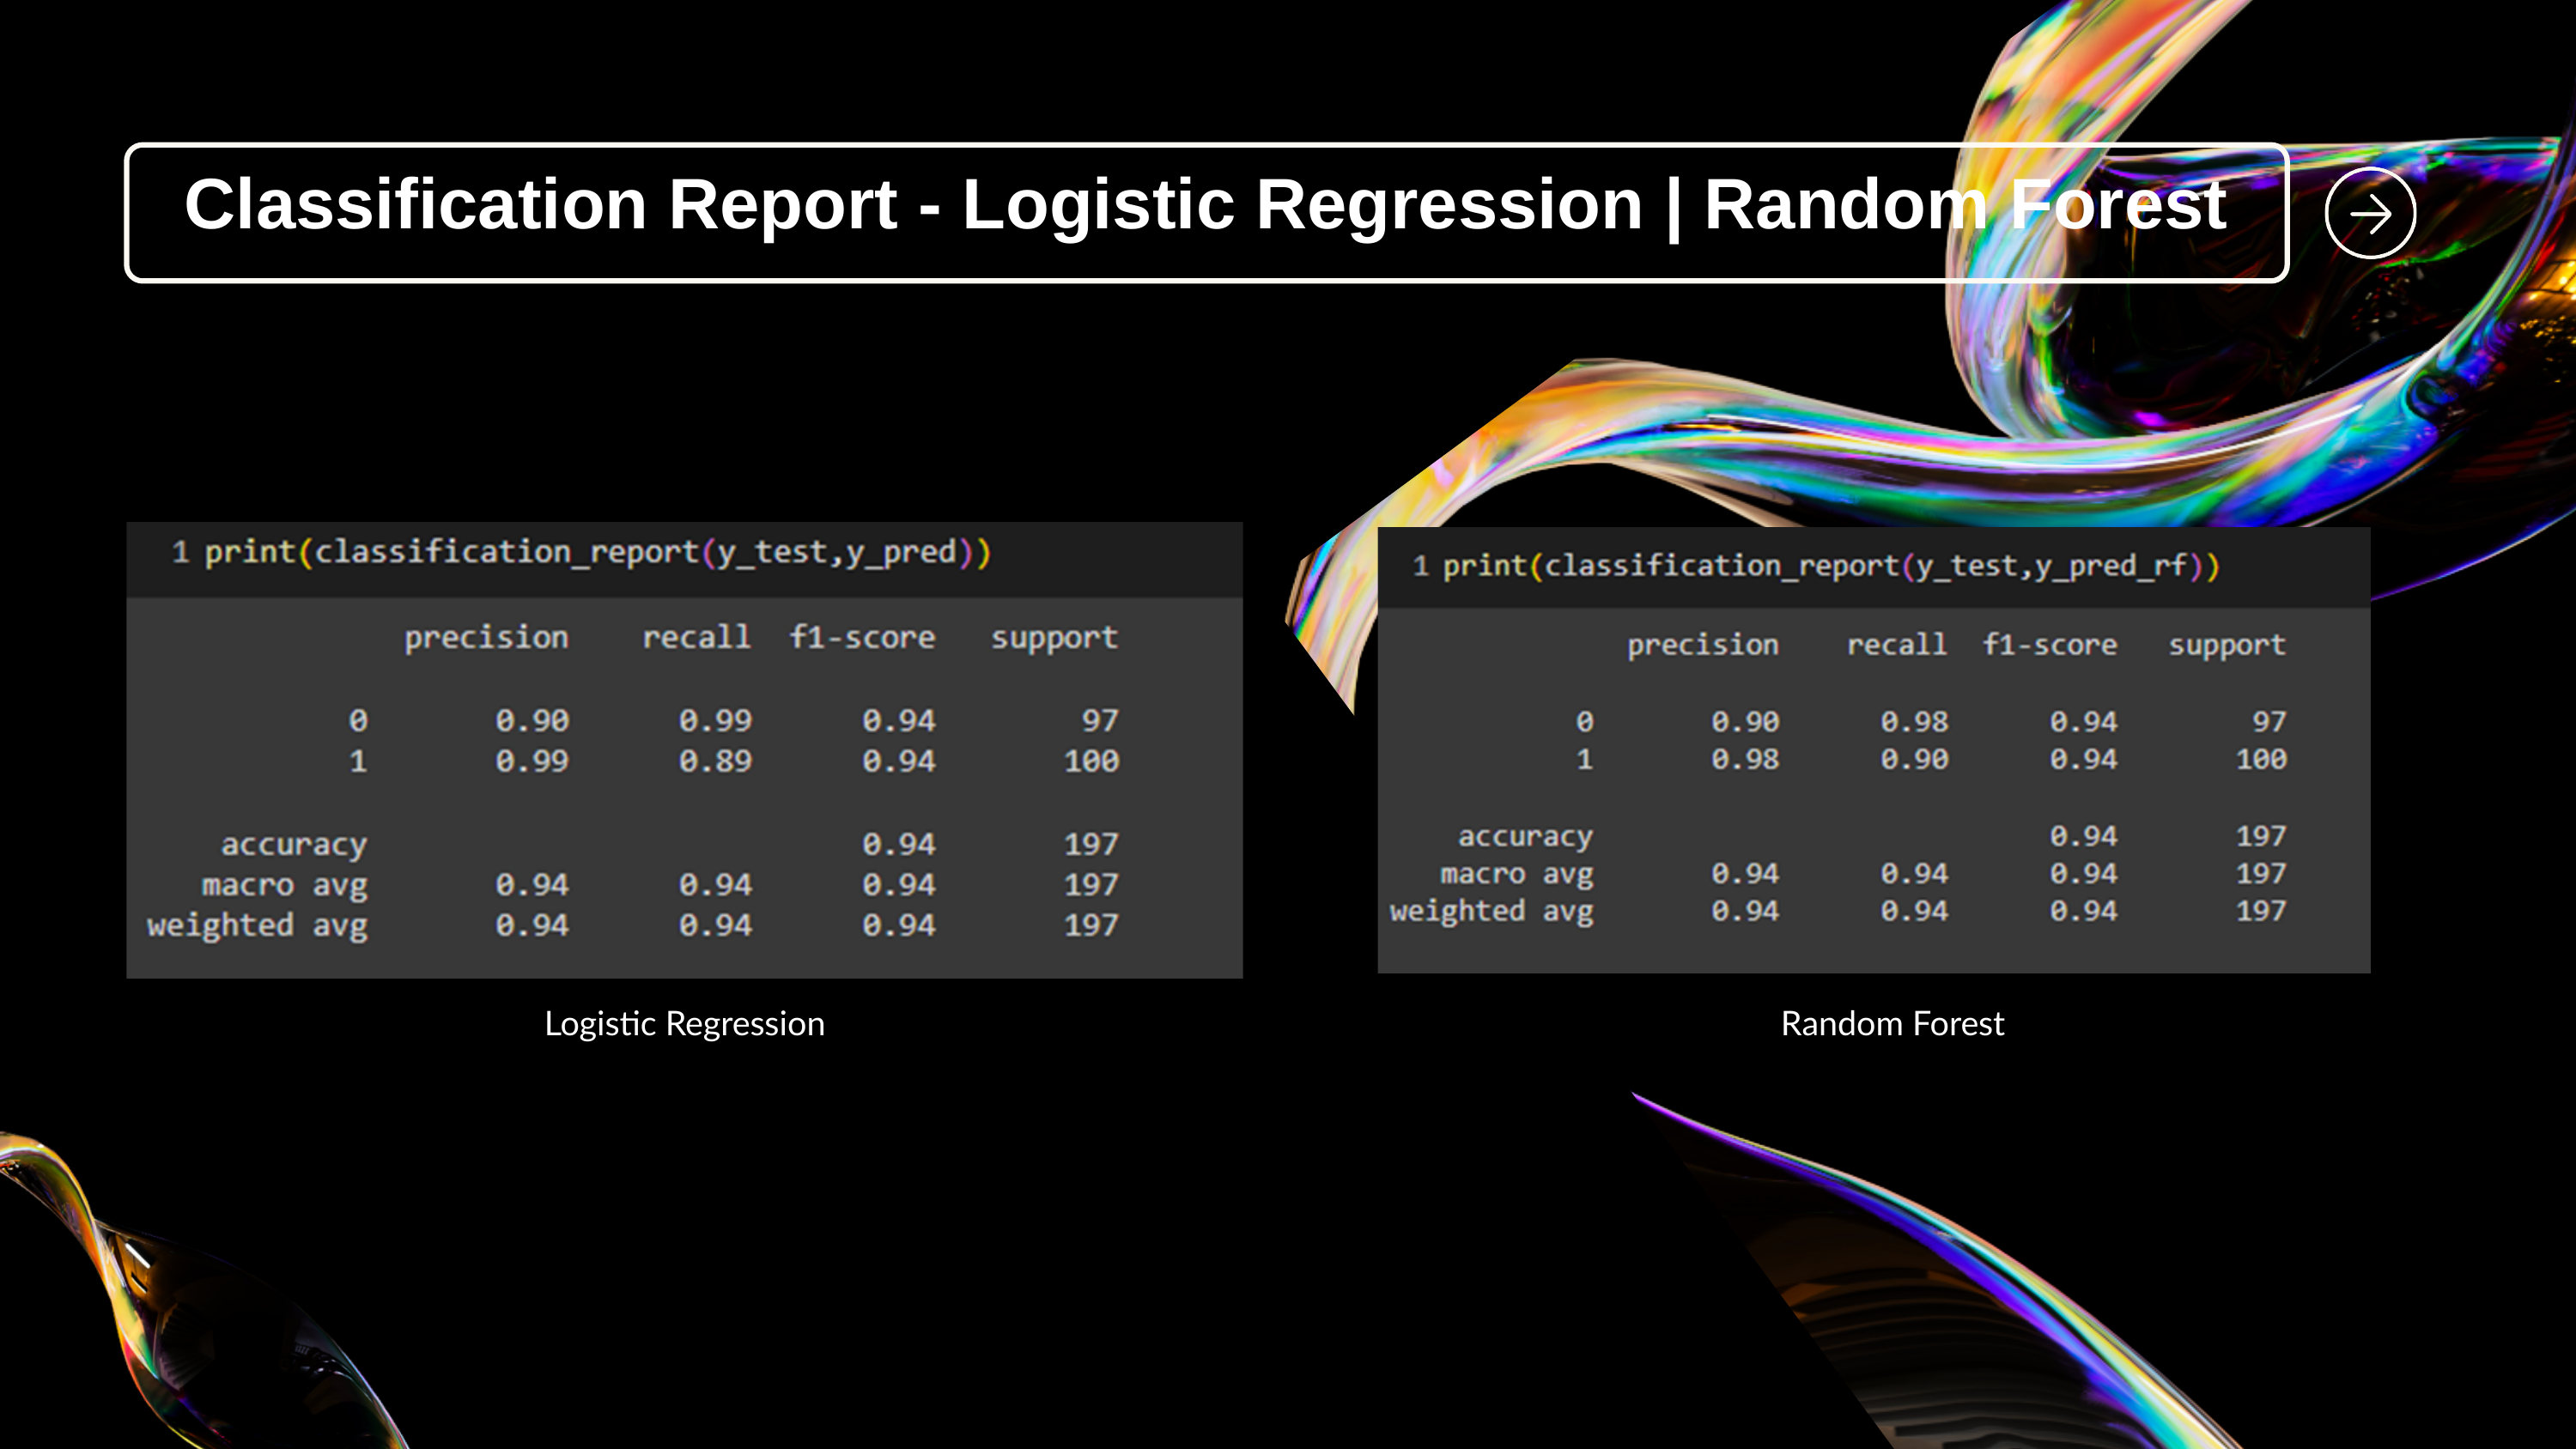

Classification Report - Logistic Regression | Random Forest

Logistic Regression
Random Forest